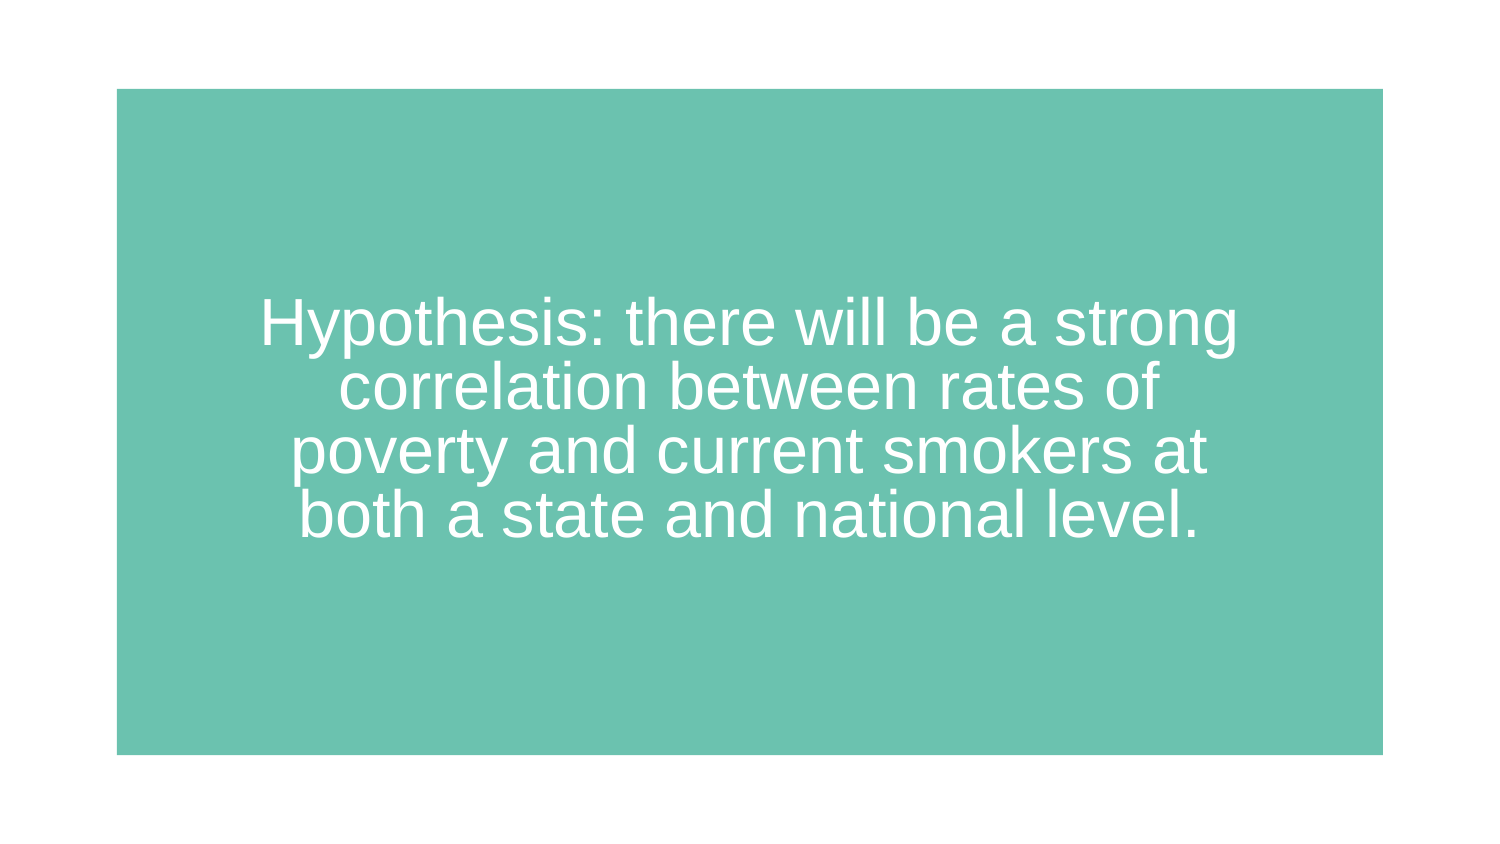

# Hypothesis: there will be a strong correlation between rates of poverty and current smokers at both a state and national level.